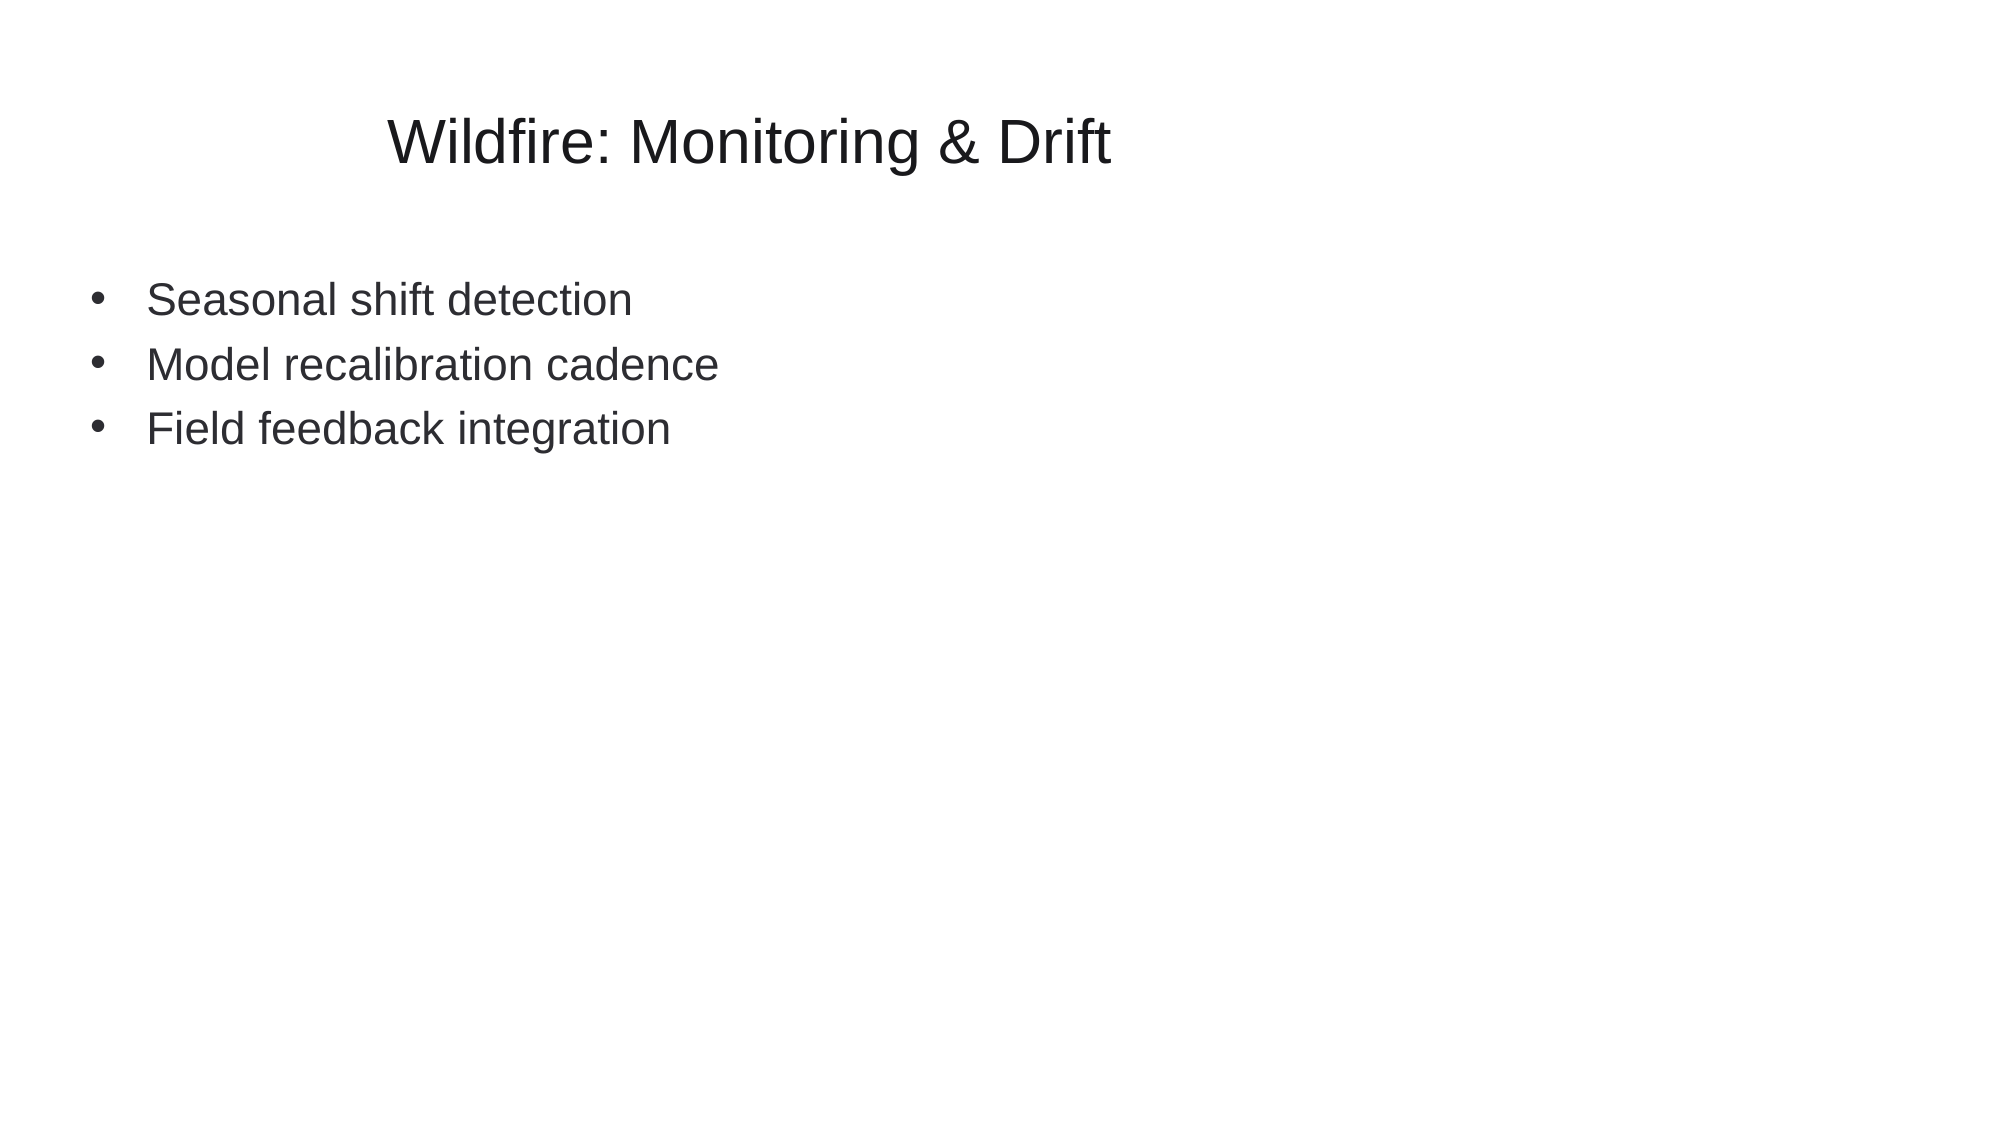

# Wildfire: Monitoring & Drift
Seasonal shift detection
Model recalibration cadence
Field feedback integration